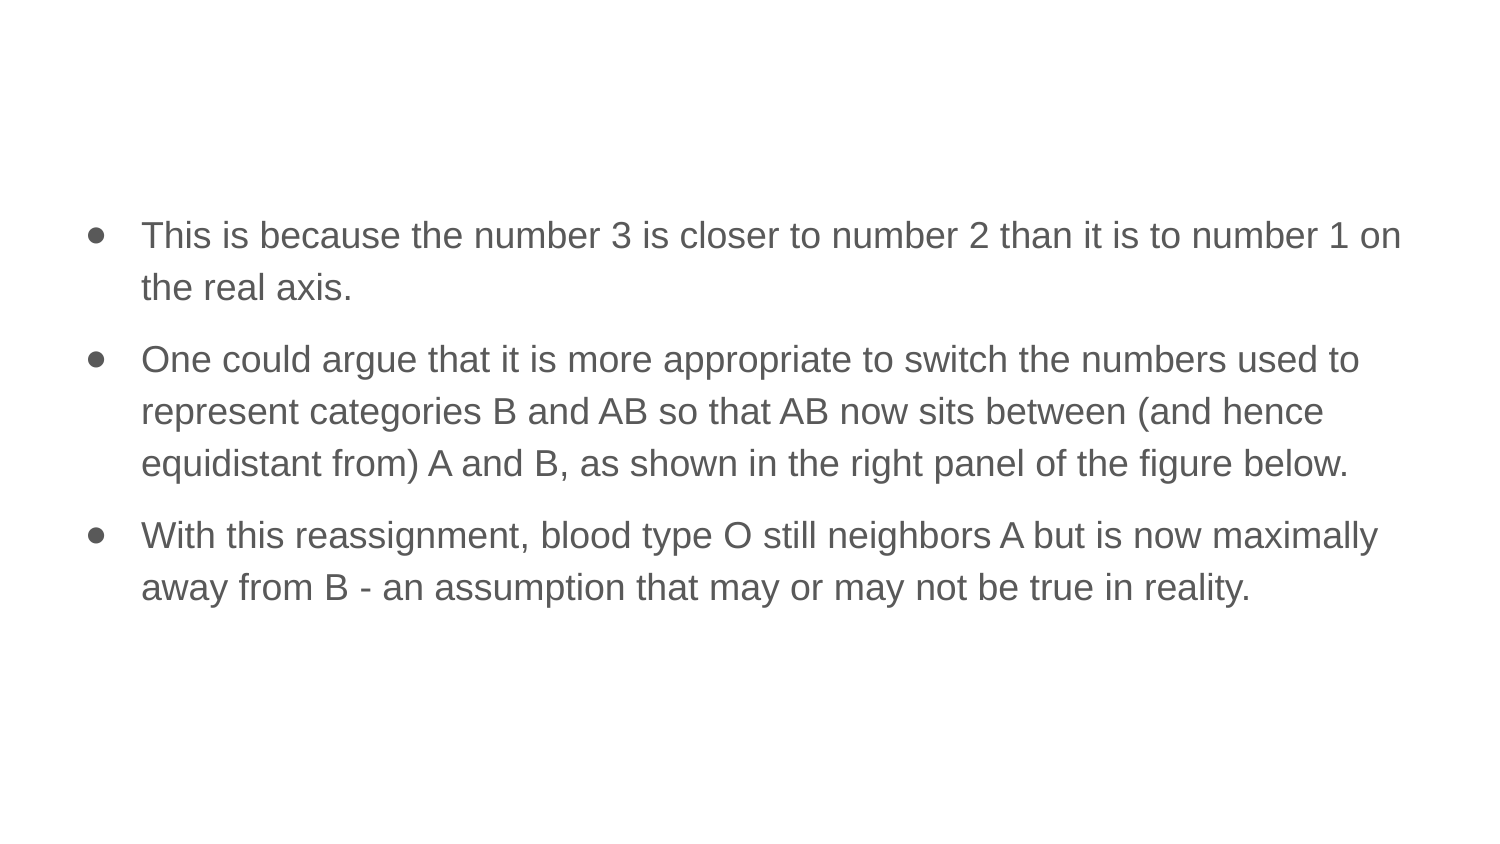

This is because the number 3 is closer to number 2 than it is to number 1 on the real axis.
One could argue that it is more appropriate to switch the numbers used to represent categories B and AB so that AB now sits between (and hence equidistant from) A and B, as shown in the right panel of the figure below.
With this reassignment, blood type O still neighbors A but is now maximally away from B - an assumption that may or may not be true in reality.